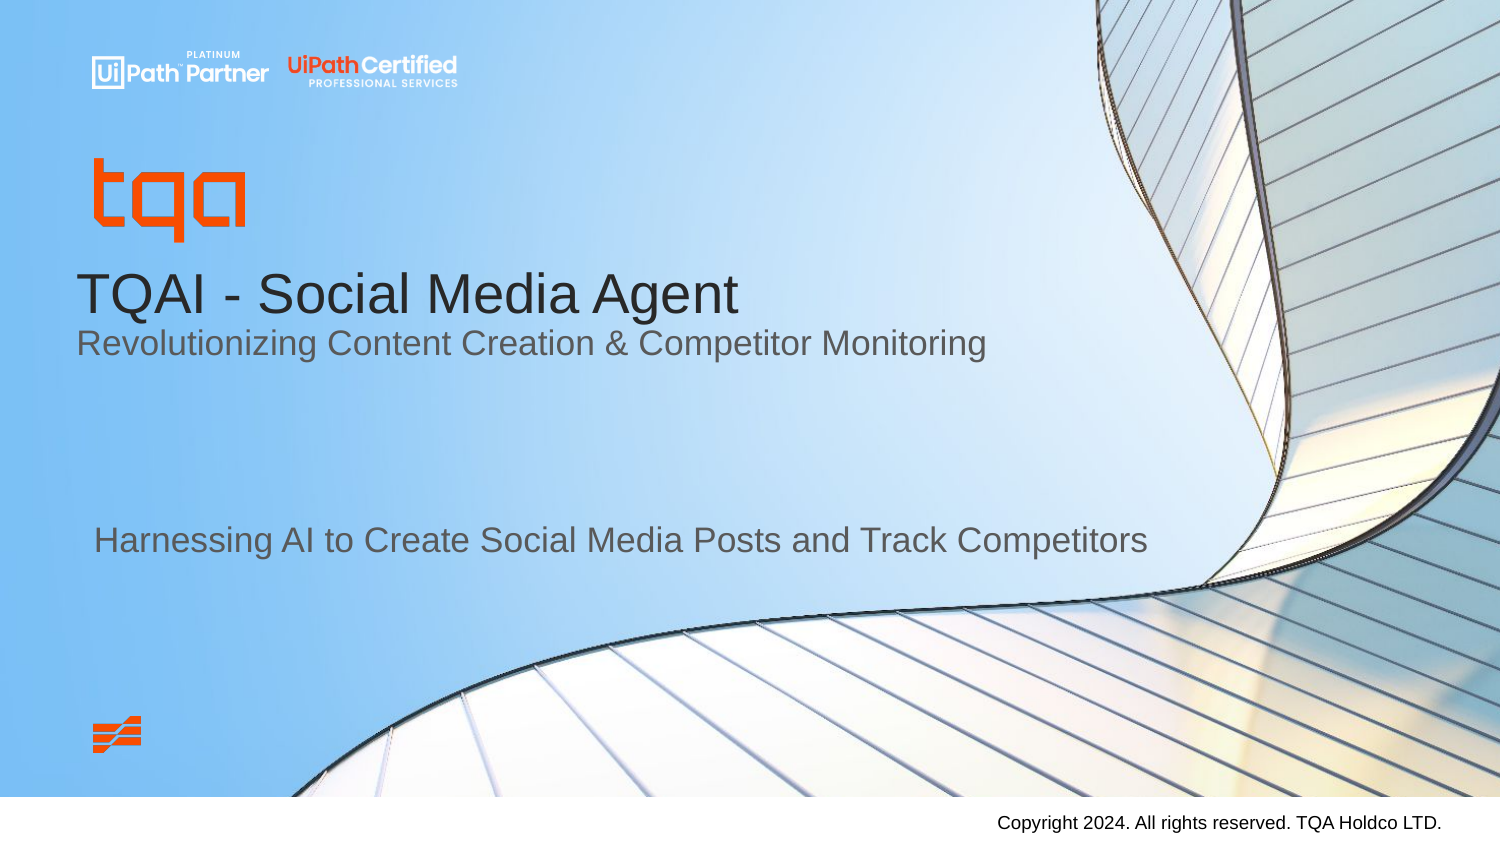

TQAI - Social Media Agent
Revolutionizing Content Creation & Competitor Monitoring
Harnessing AI to Create Social Media Posts and Track Competitors